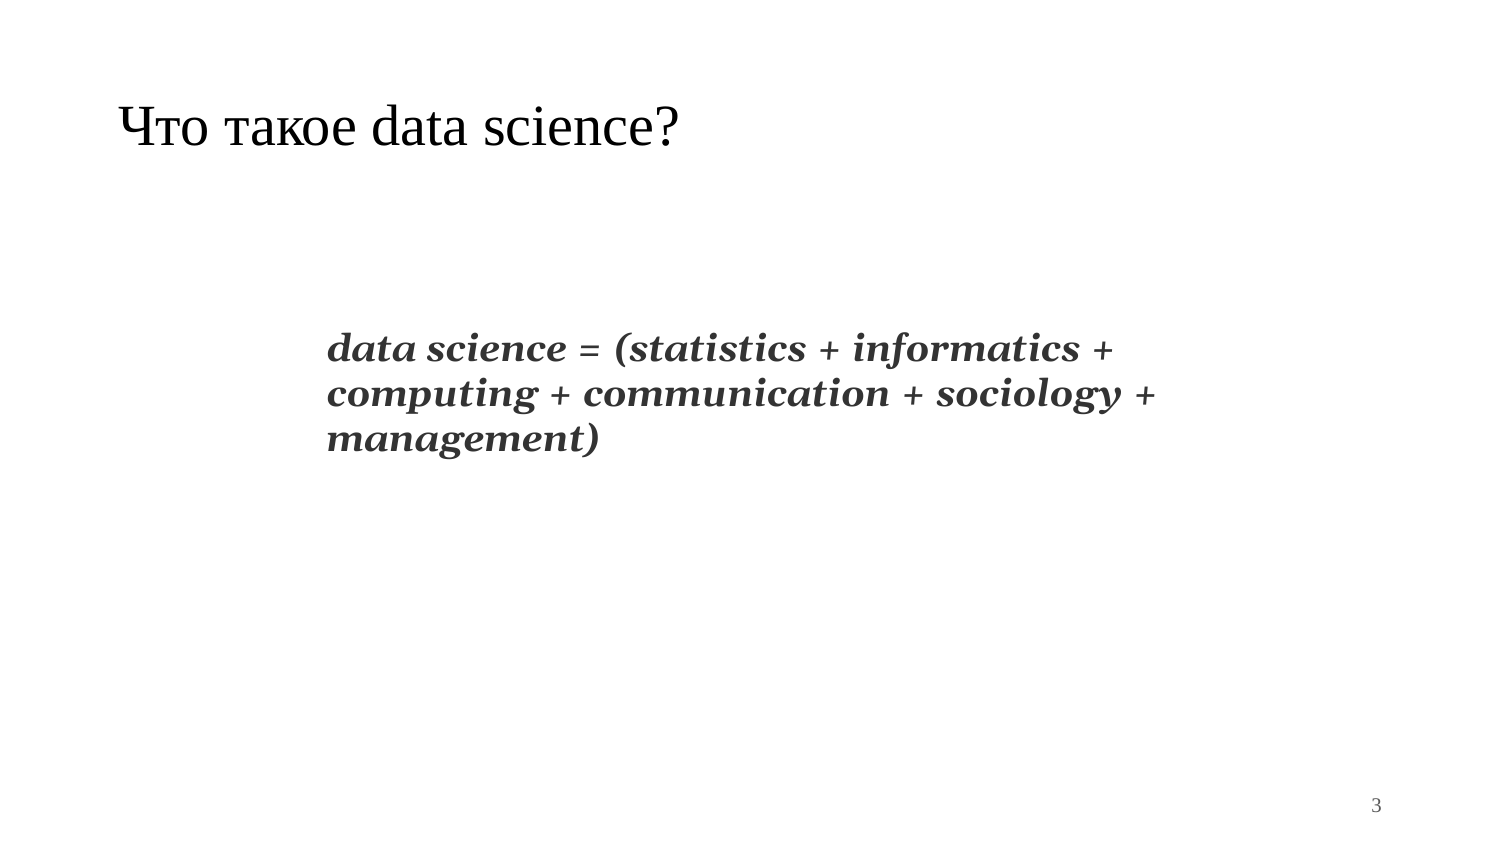

# Что такое data science?
data science = (statistics + informatics + computing + communication + sociology + management)
3